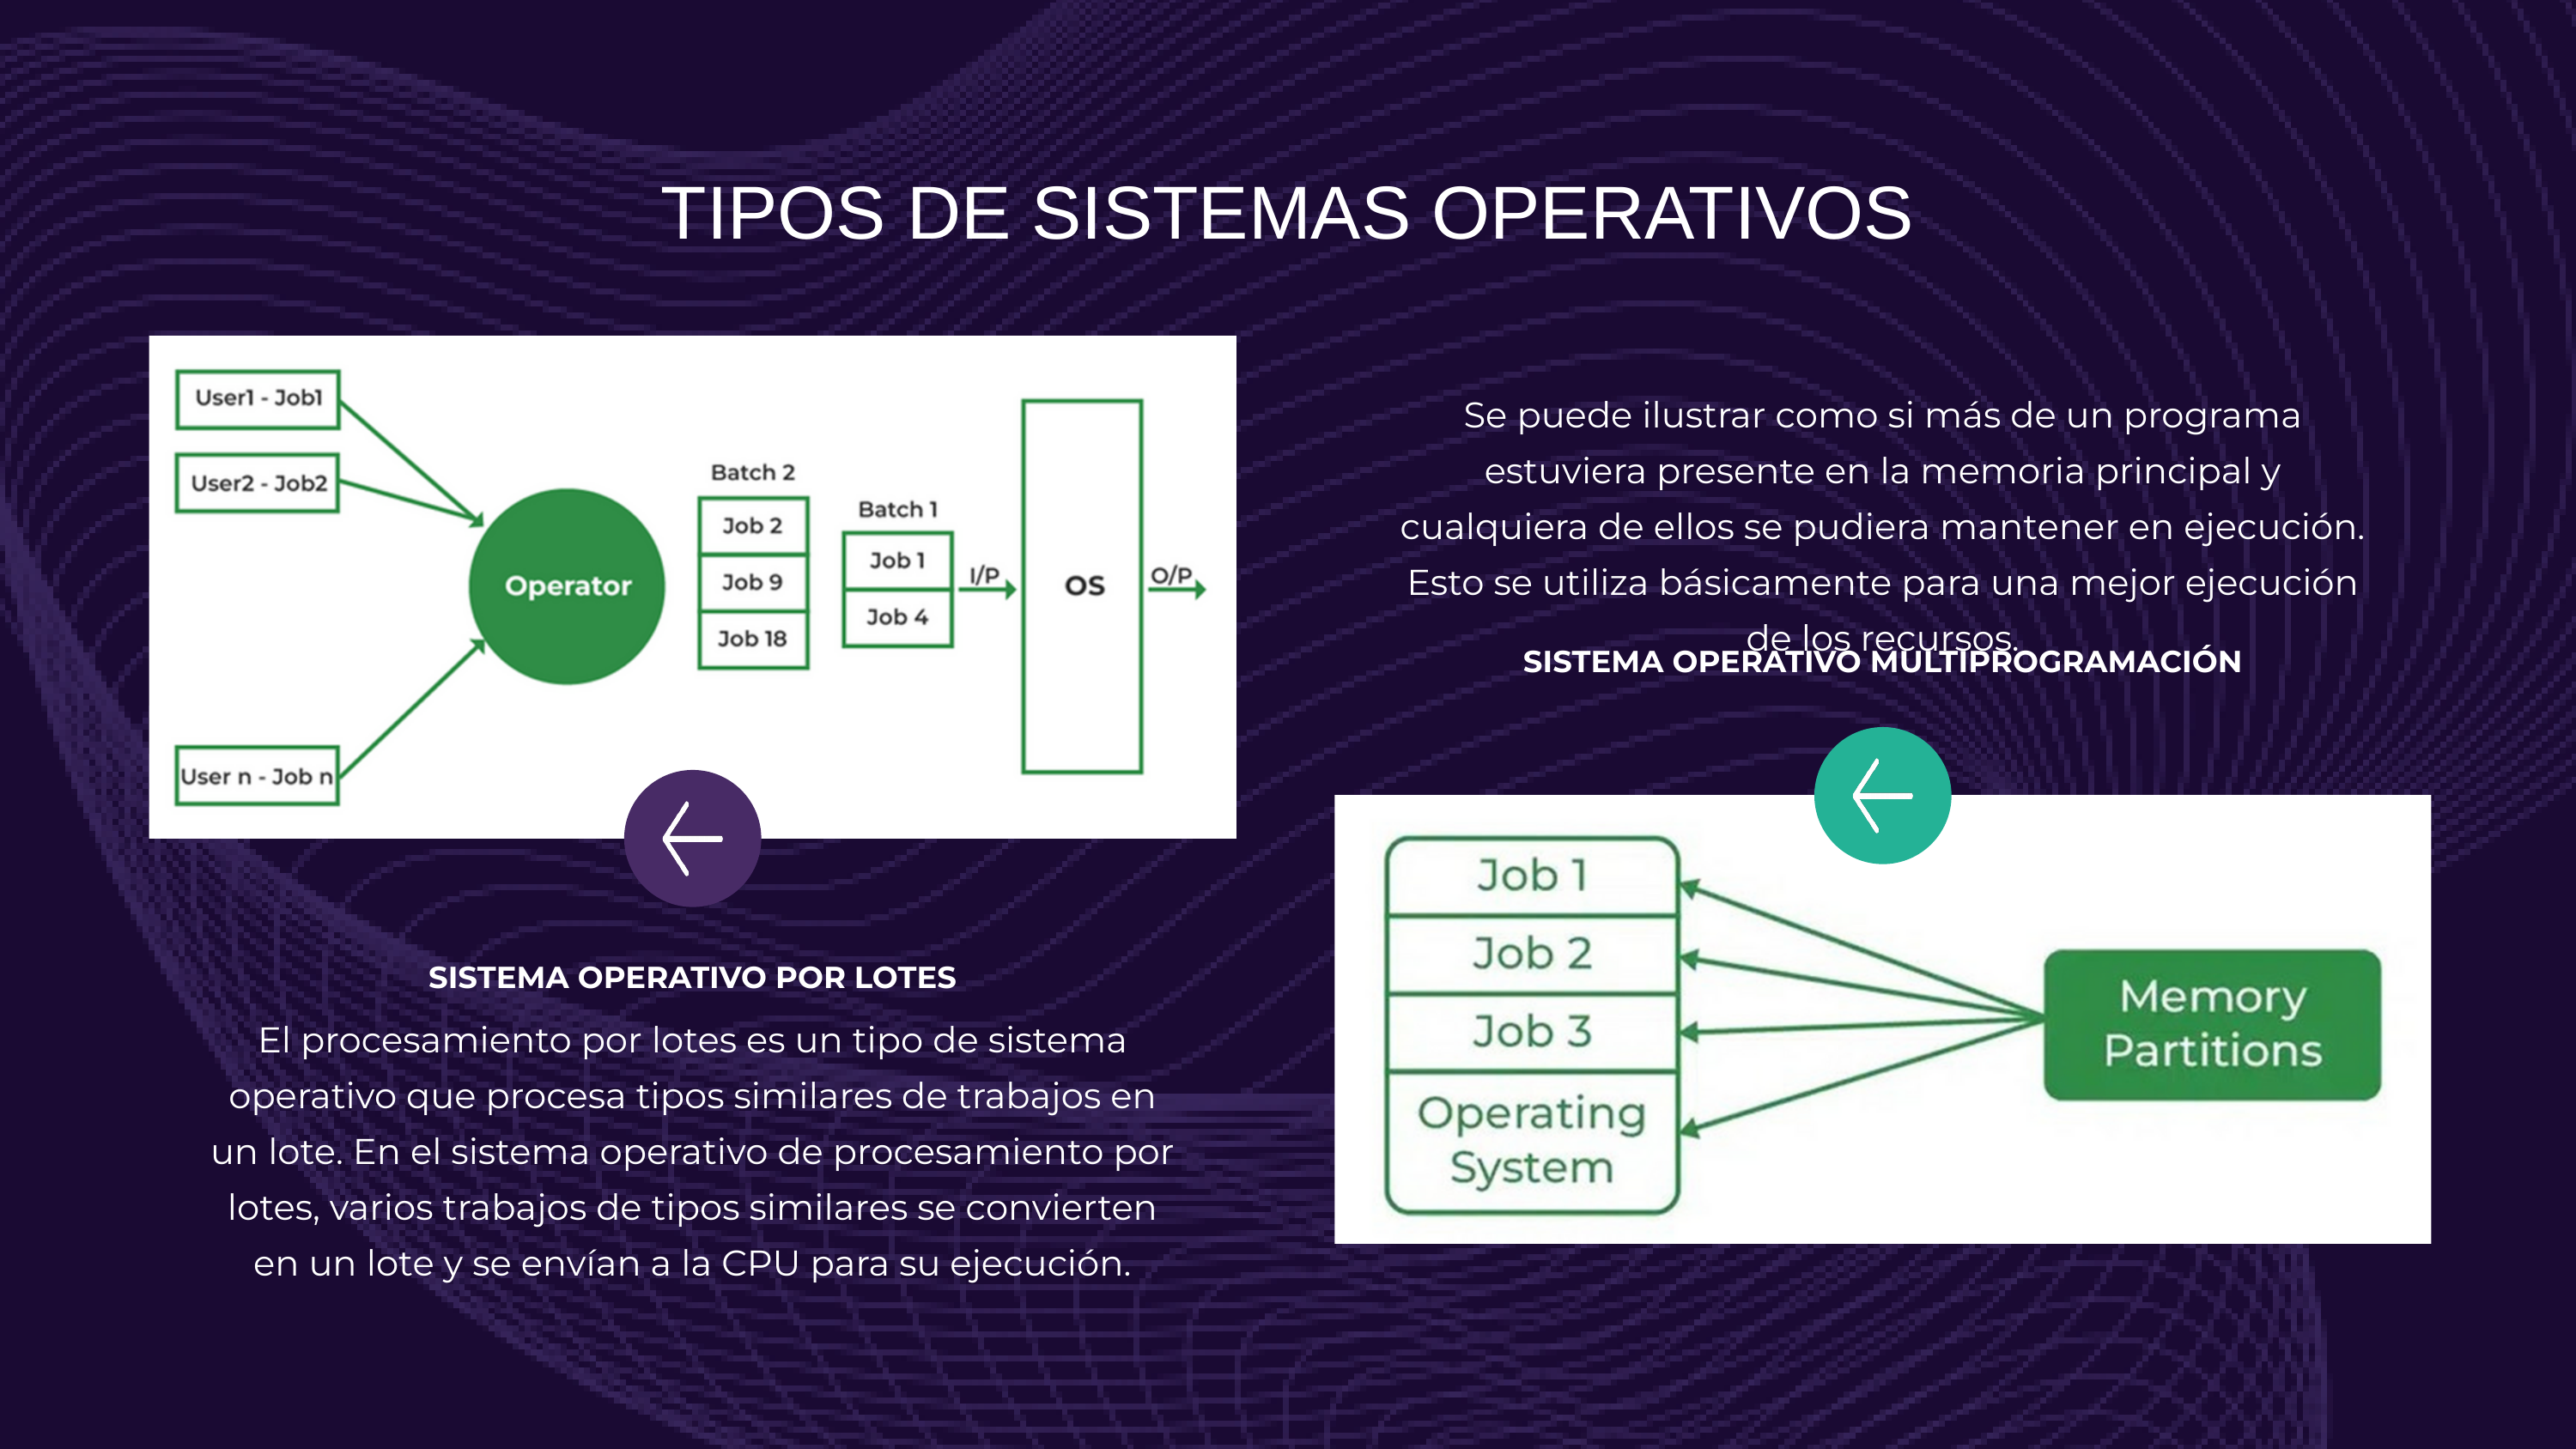

TIPOS DE SISTEMAS OPERATIVOS

Se puede ilustrar como si más de un programa estuviera presente en la memoria principal y cualquiera de ellos se pudiera mantener en ejecución. Esto se utiliza básicamente para una mejor ejecución de los recursos.
SISTEMA OPERATIVO MULTIPROGRAMACIÓN

SISTEMA OPERATIVO POR LOTES
El procesamiento por lotes es un tipo de sistema operativo que procesa tipos similares de trabajos en un lote. En el sistema operativo de procesamiento por lotes, varios trabajos de tipos similares se convierten en un lote y se envían a la CPU para su ejecución.